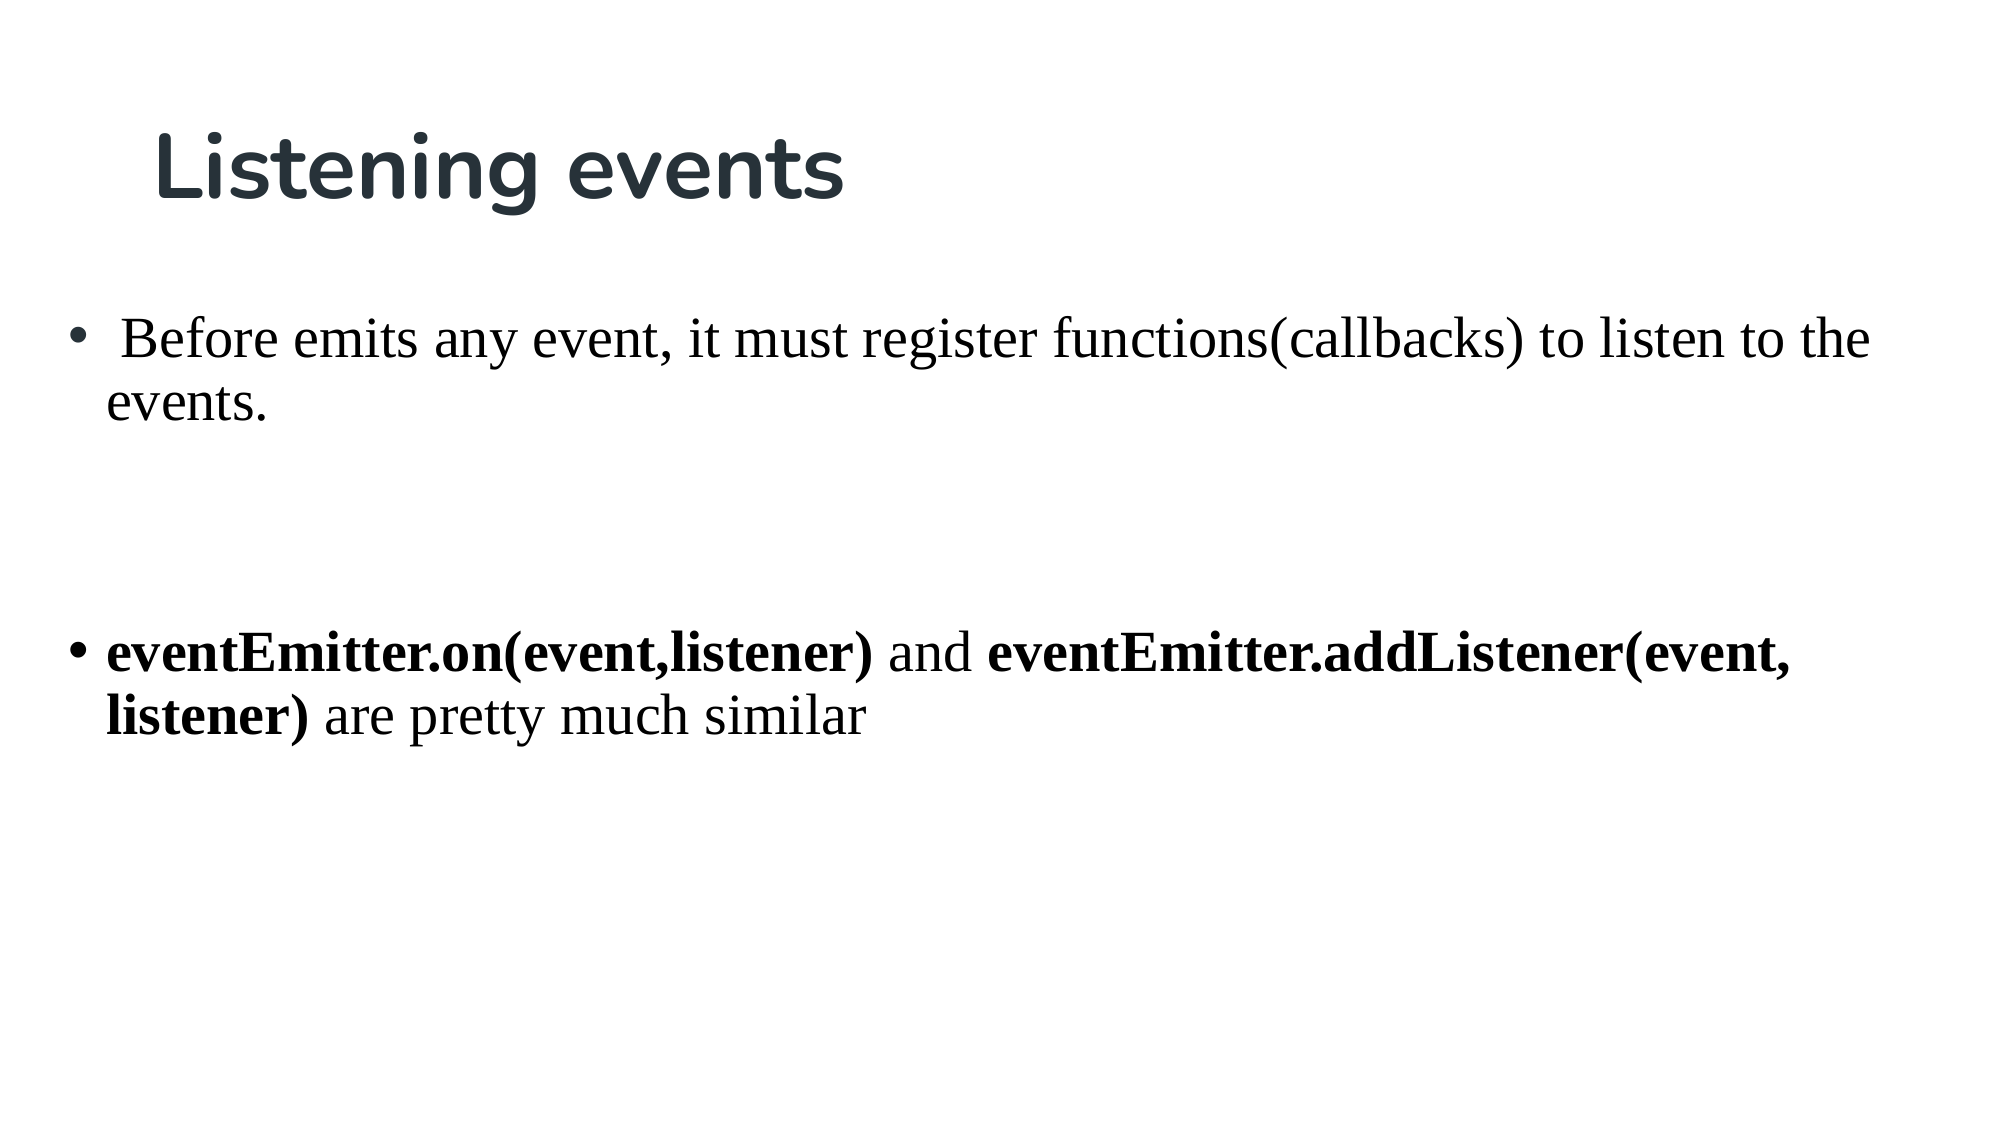

# Listening events
 Before emits any event, it must register functions(callbacks) to listen to the events.

eventEmitter.on(event,listener) and eventEmitter.addListener(event, listener) are pretty much similar